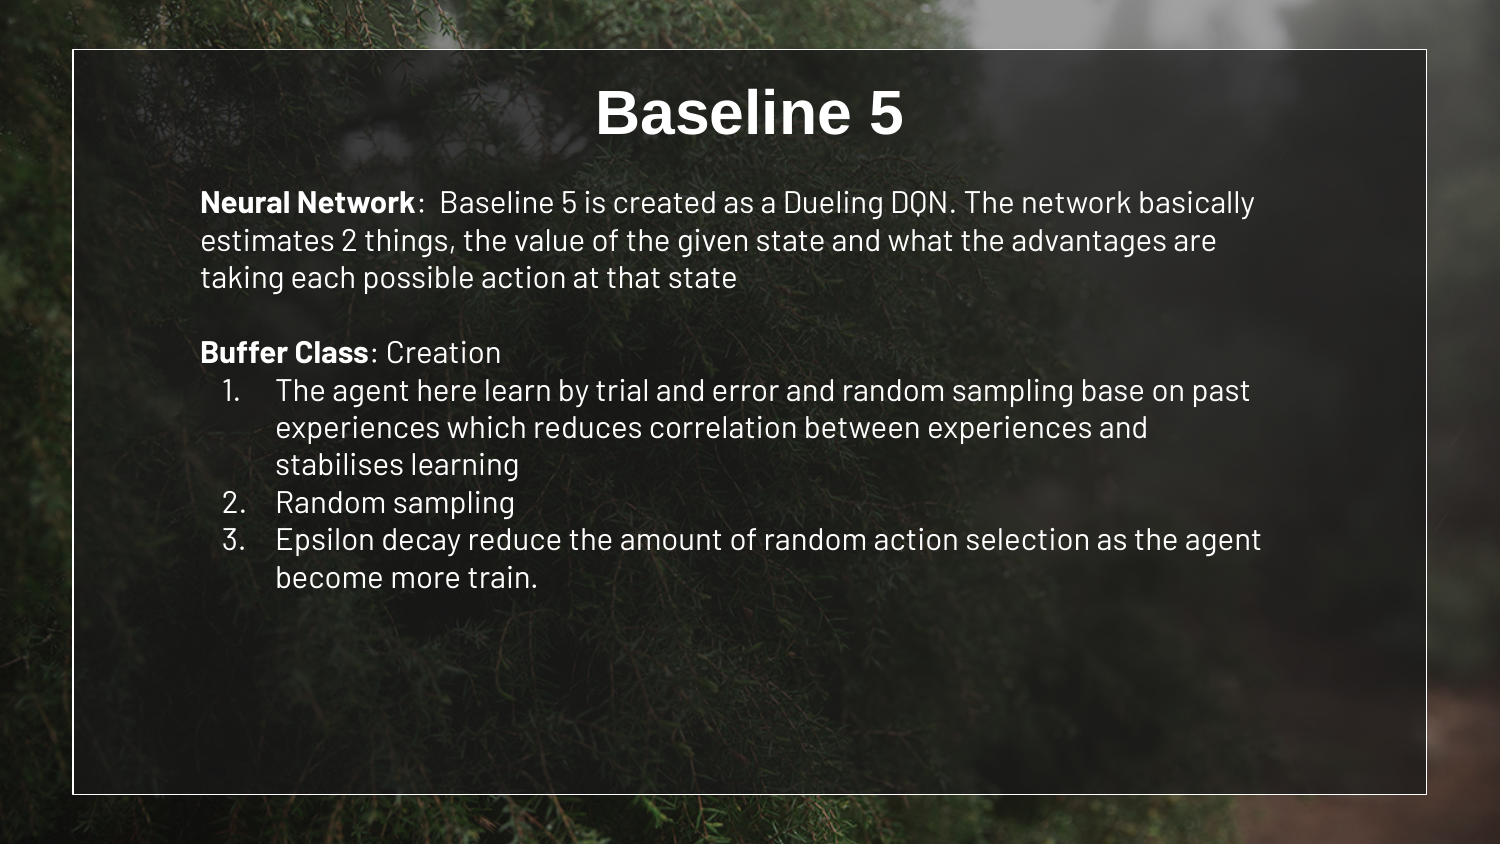

# Baseline 5
Neural Network:  Baseline 5 is created as a Dueling DQN. The network basically estimates 2 things, the value of the given state and what the advantages are taking each possible action at that state

Buffer Class: Creation
The agent here learn by trial and error and random sampling base on past experiences which reduces correlation between experiences and stabilises learning
Random sampling
Epsilon decay reduce the amount of random action selection as the agent become more train.